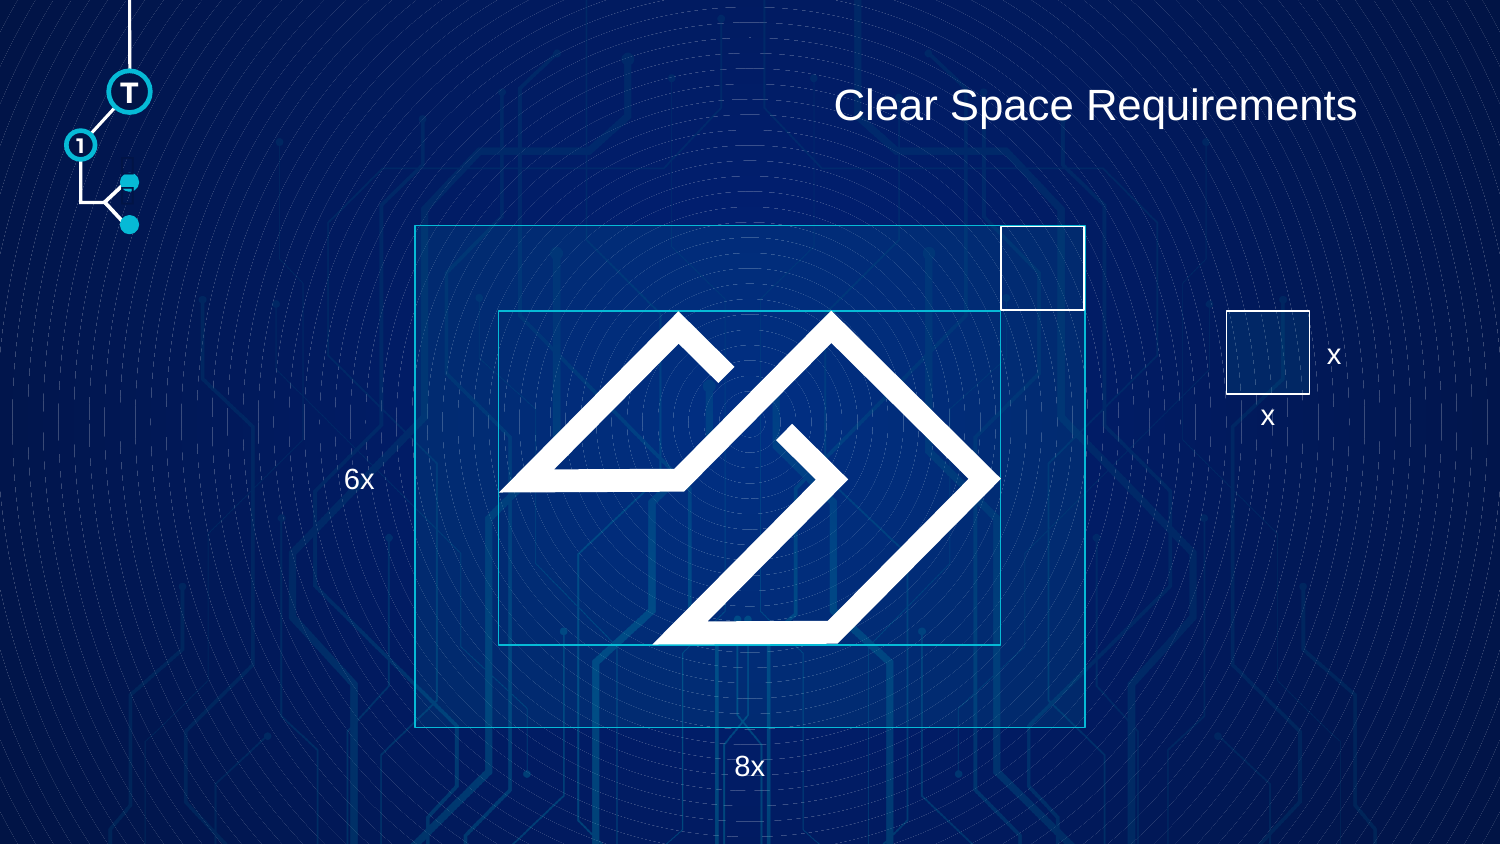

# Clear Space Requirements
T
1
🠺

🠺

x
x
6x
8x